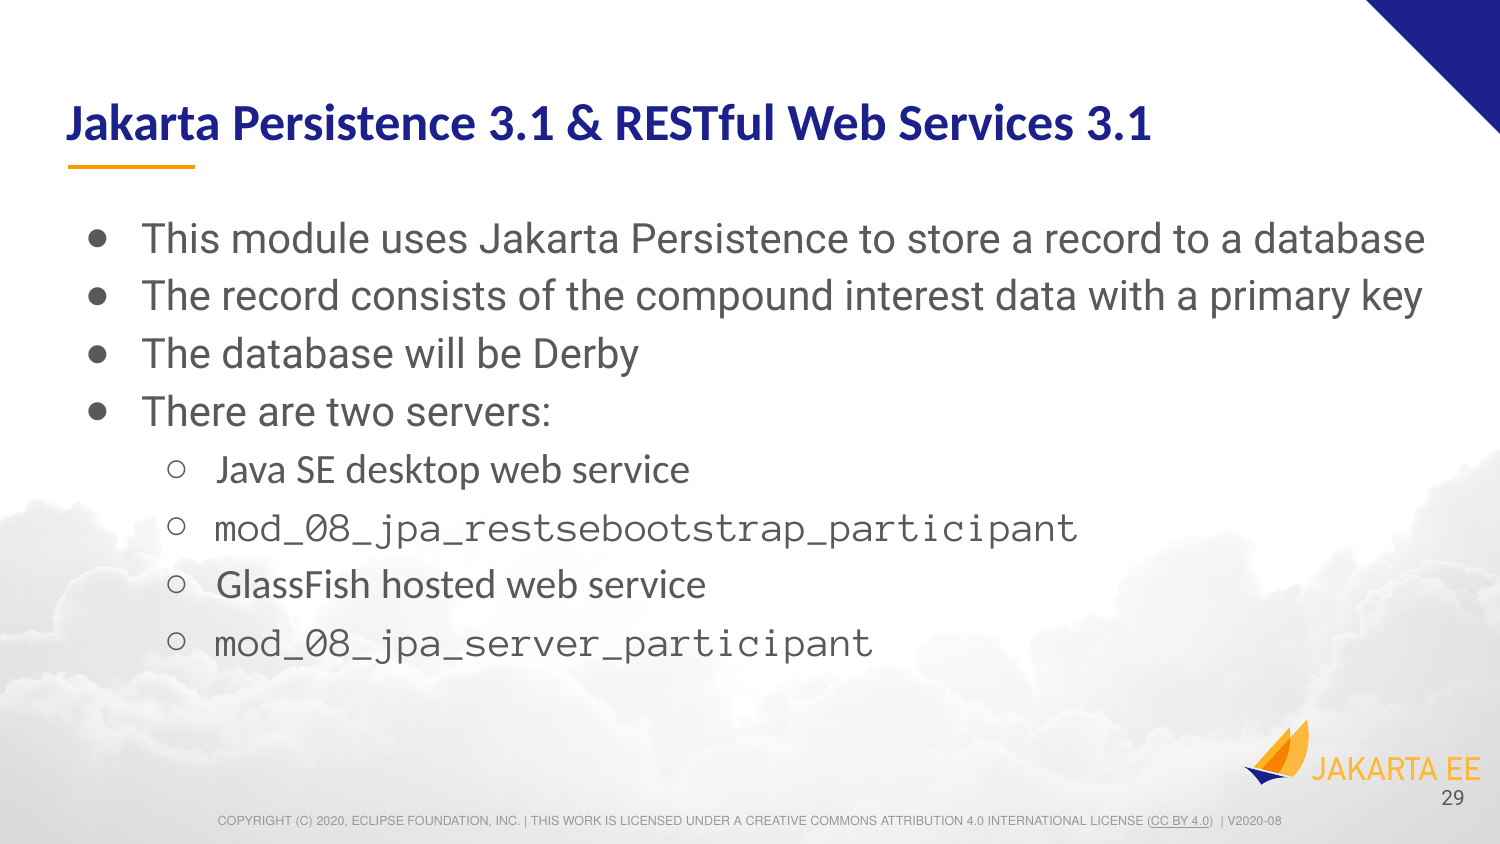

# Jakarta Persistence 3.1 & RESTful Web Services 3.1
This module uses Jakarta Persistence to store a record to a database
The record consists of the compound interest data with a primary key
The database will be Derby
There are two servers:
Java SE desktop web service
mod_08_jpa_restsebootstrap_participant
GlassFish hosted web service
mod_08_jpa_server_participant
29